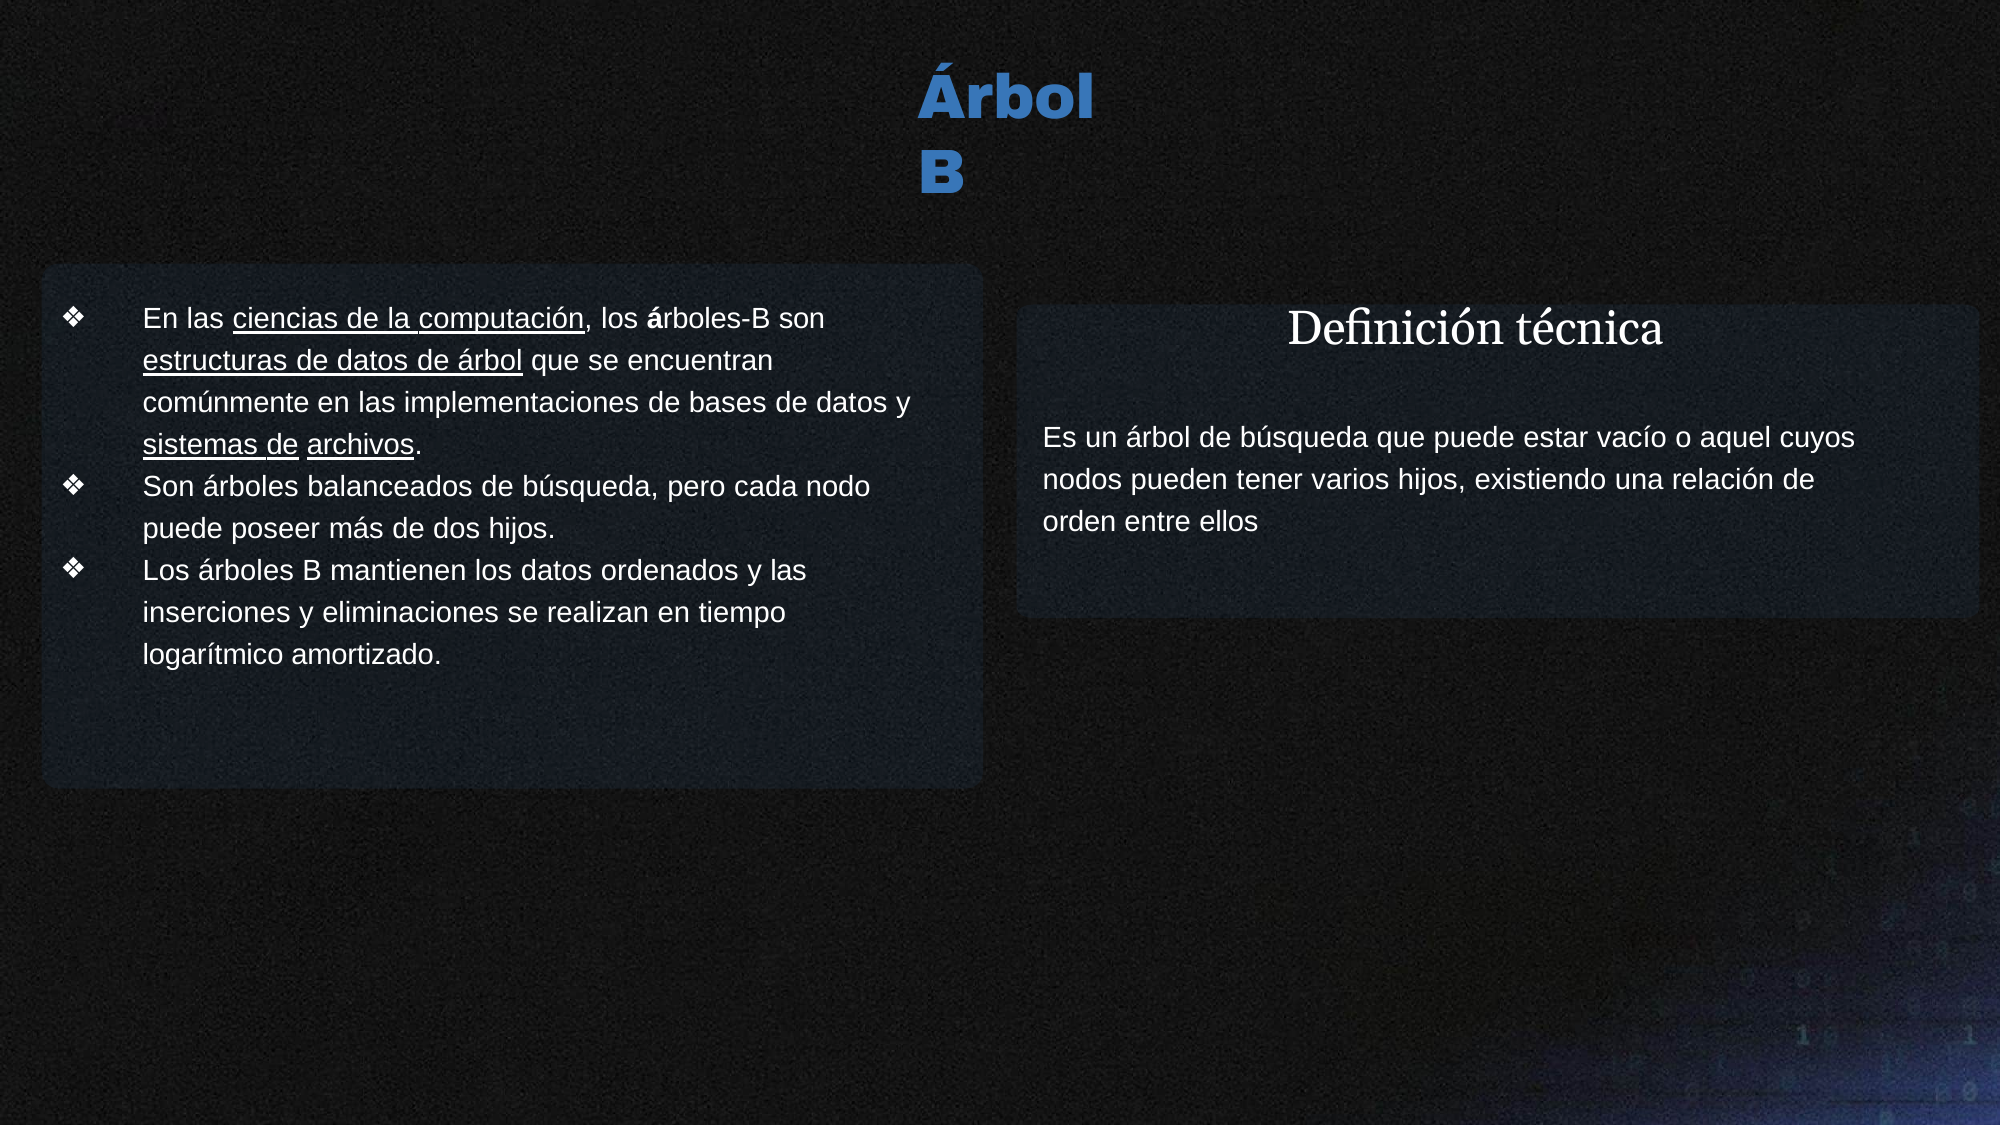

# Árbol B

En las ciencias de la computación, los árboles-B son estructuras de datos de árbol que se encuentran comúnmente en las implementaciones de bases de datos y sistemas de archivos.
Son árboles balanceados de búsqueda, pero cada nodo puede poseer más de dos hijos.
Los árboles B mantienen los datos ordenados y las inserciones y eliminaciones se realizan en tiempo logarítmico amortizado.
Definición técnica

Es un árbol de búsqueda que puede estar vacío o aquel cuyos nodos pueden tener varios hijos, existiendo una relación de orden entre ellos